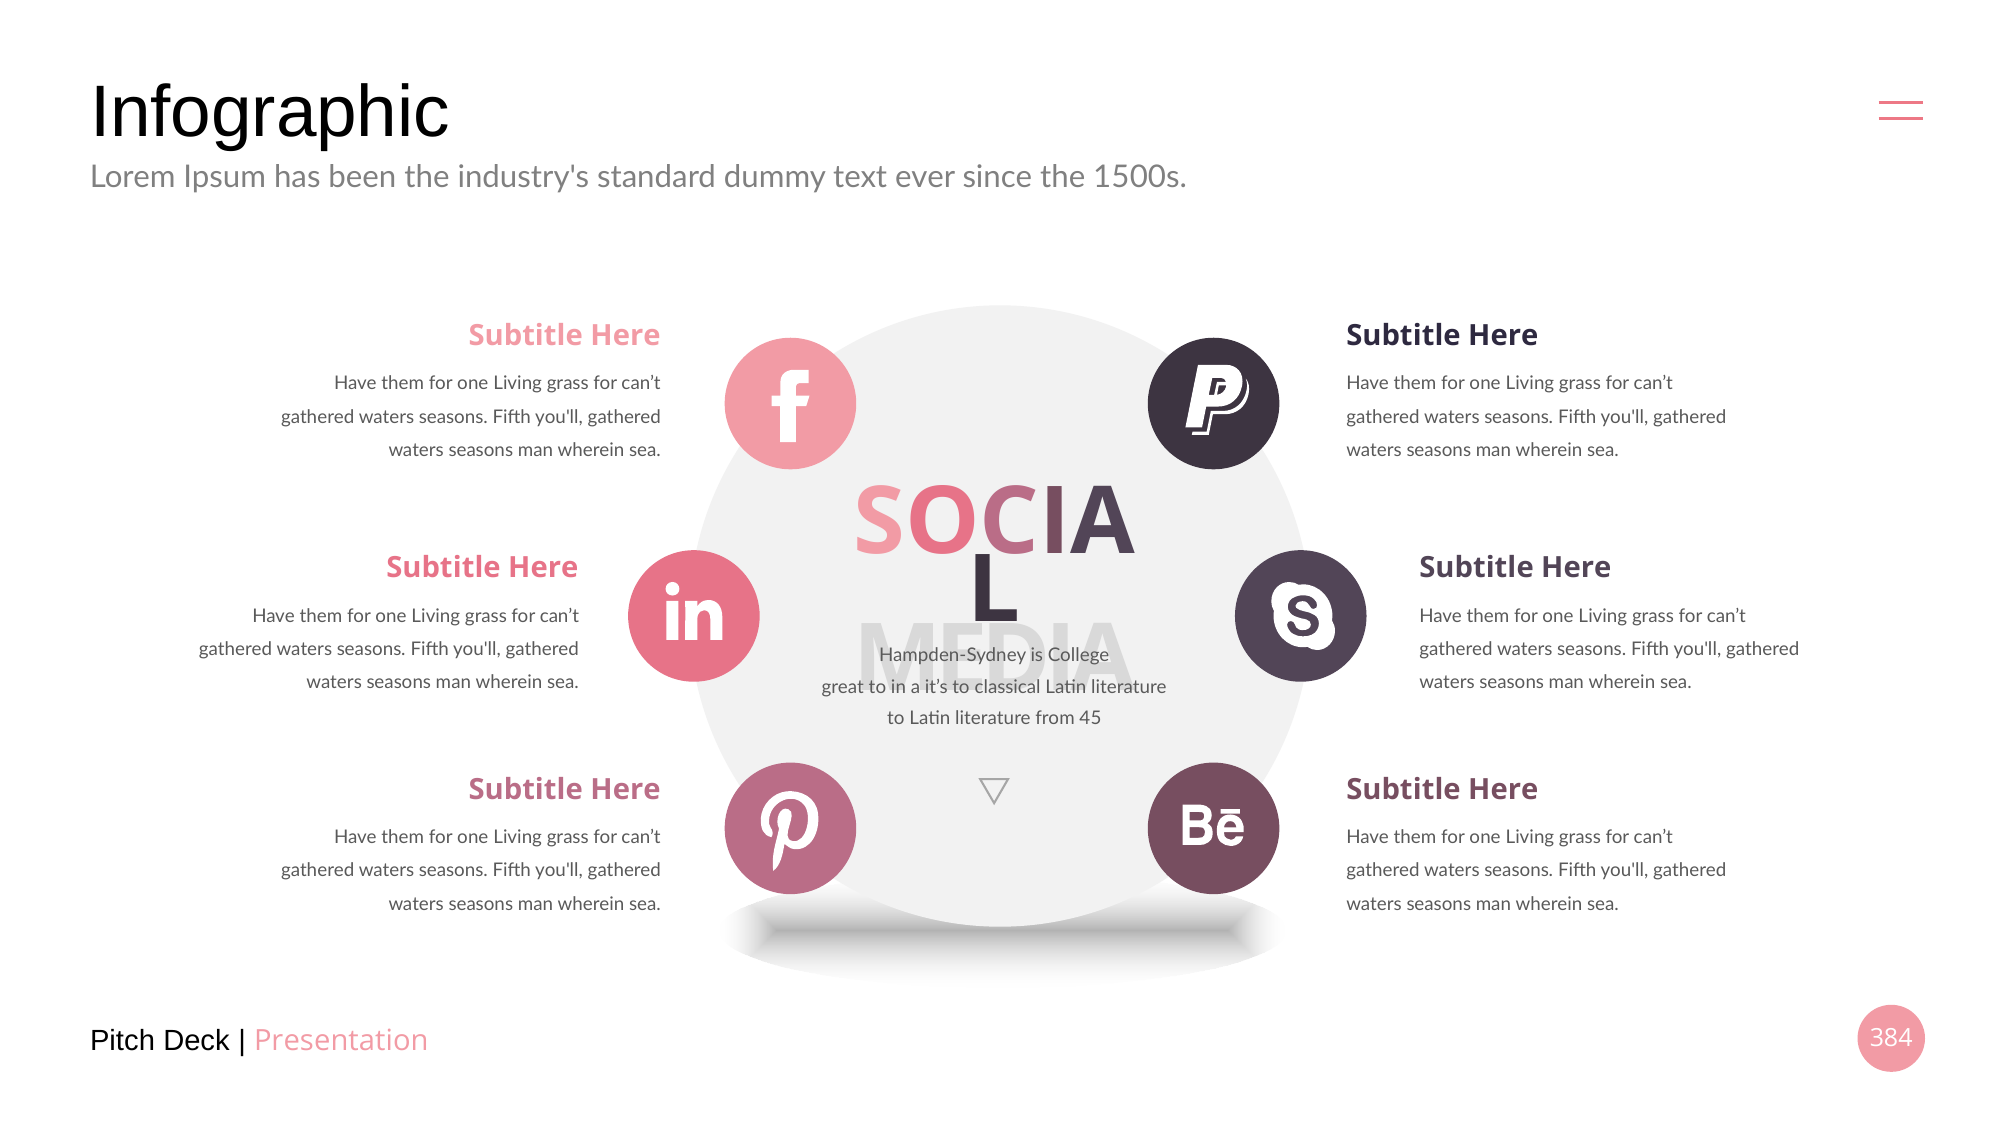

# Infographic
Lorem Ipsum has been the industry's standard dummy text ever since the 1500s.

Subtitle Here
Subtitle Here

Have them for one Living grass for can’t
gathered waters seasons. Fifth you'll, gathered waters seasons man wherein sea.
Have them for one Living grass for can’t
gathered waters seasons. Fifth you'll, gathered waters seasons man wherein sea.

SOCIAL MEDIA
Subtitle Here
Subtitle Here

Have them for one Living grass for can’t
gathered waters seasons. Fifth you'll, gathered waters seasons man wherein sea.
Have them for one Living grass for can’t
gathered waters seasons. Fifth you'll, gathered waters seasons man wherein sea.
Hampden-Sydney is College
great to in a it’s to classical Latin literature
to Latin literature from 45
Subtitle Here

Subtitle Here

Have them for one Living grass for can’t
gathered waters seasons. Fifth you'll, gathered waters seasons man wherein sea.
Have them for one Living grass for can’t
gathered waters seasons. Fifth you'll, gathered waters seasons man wherein sea.

Pitch Deck | Presentation
384